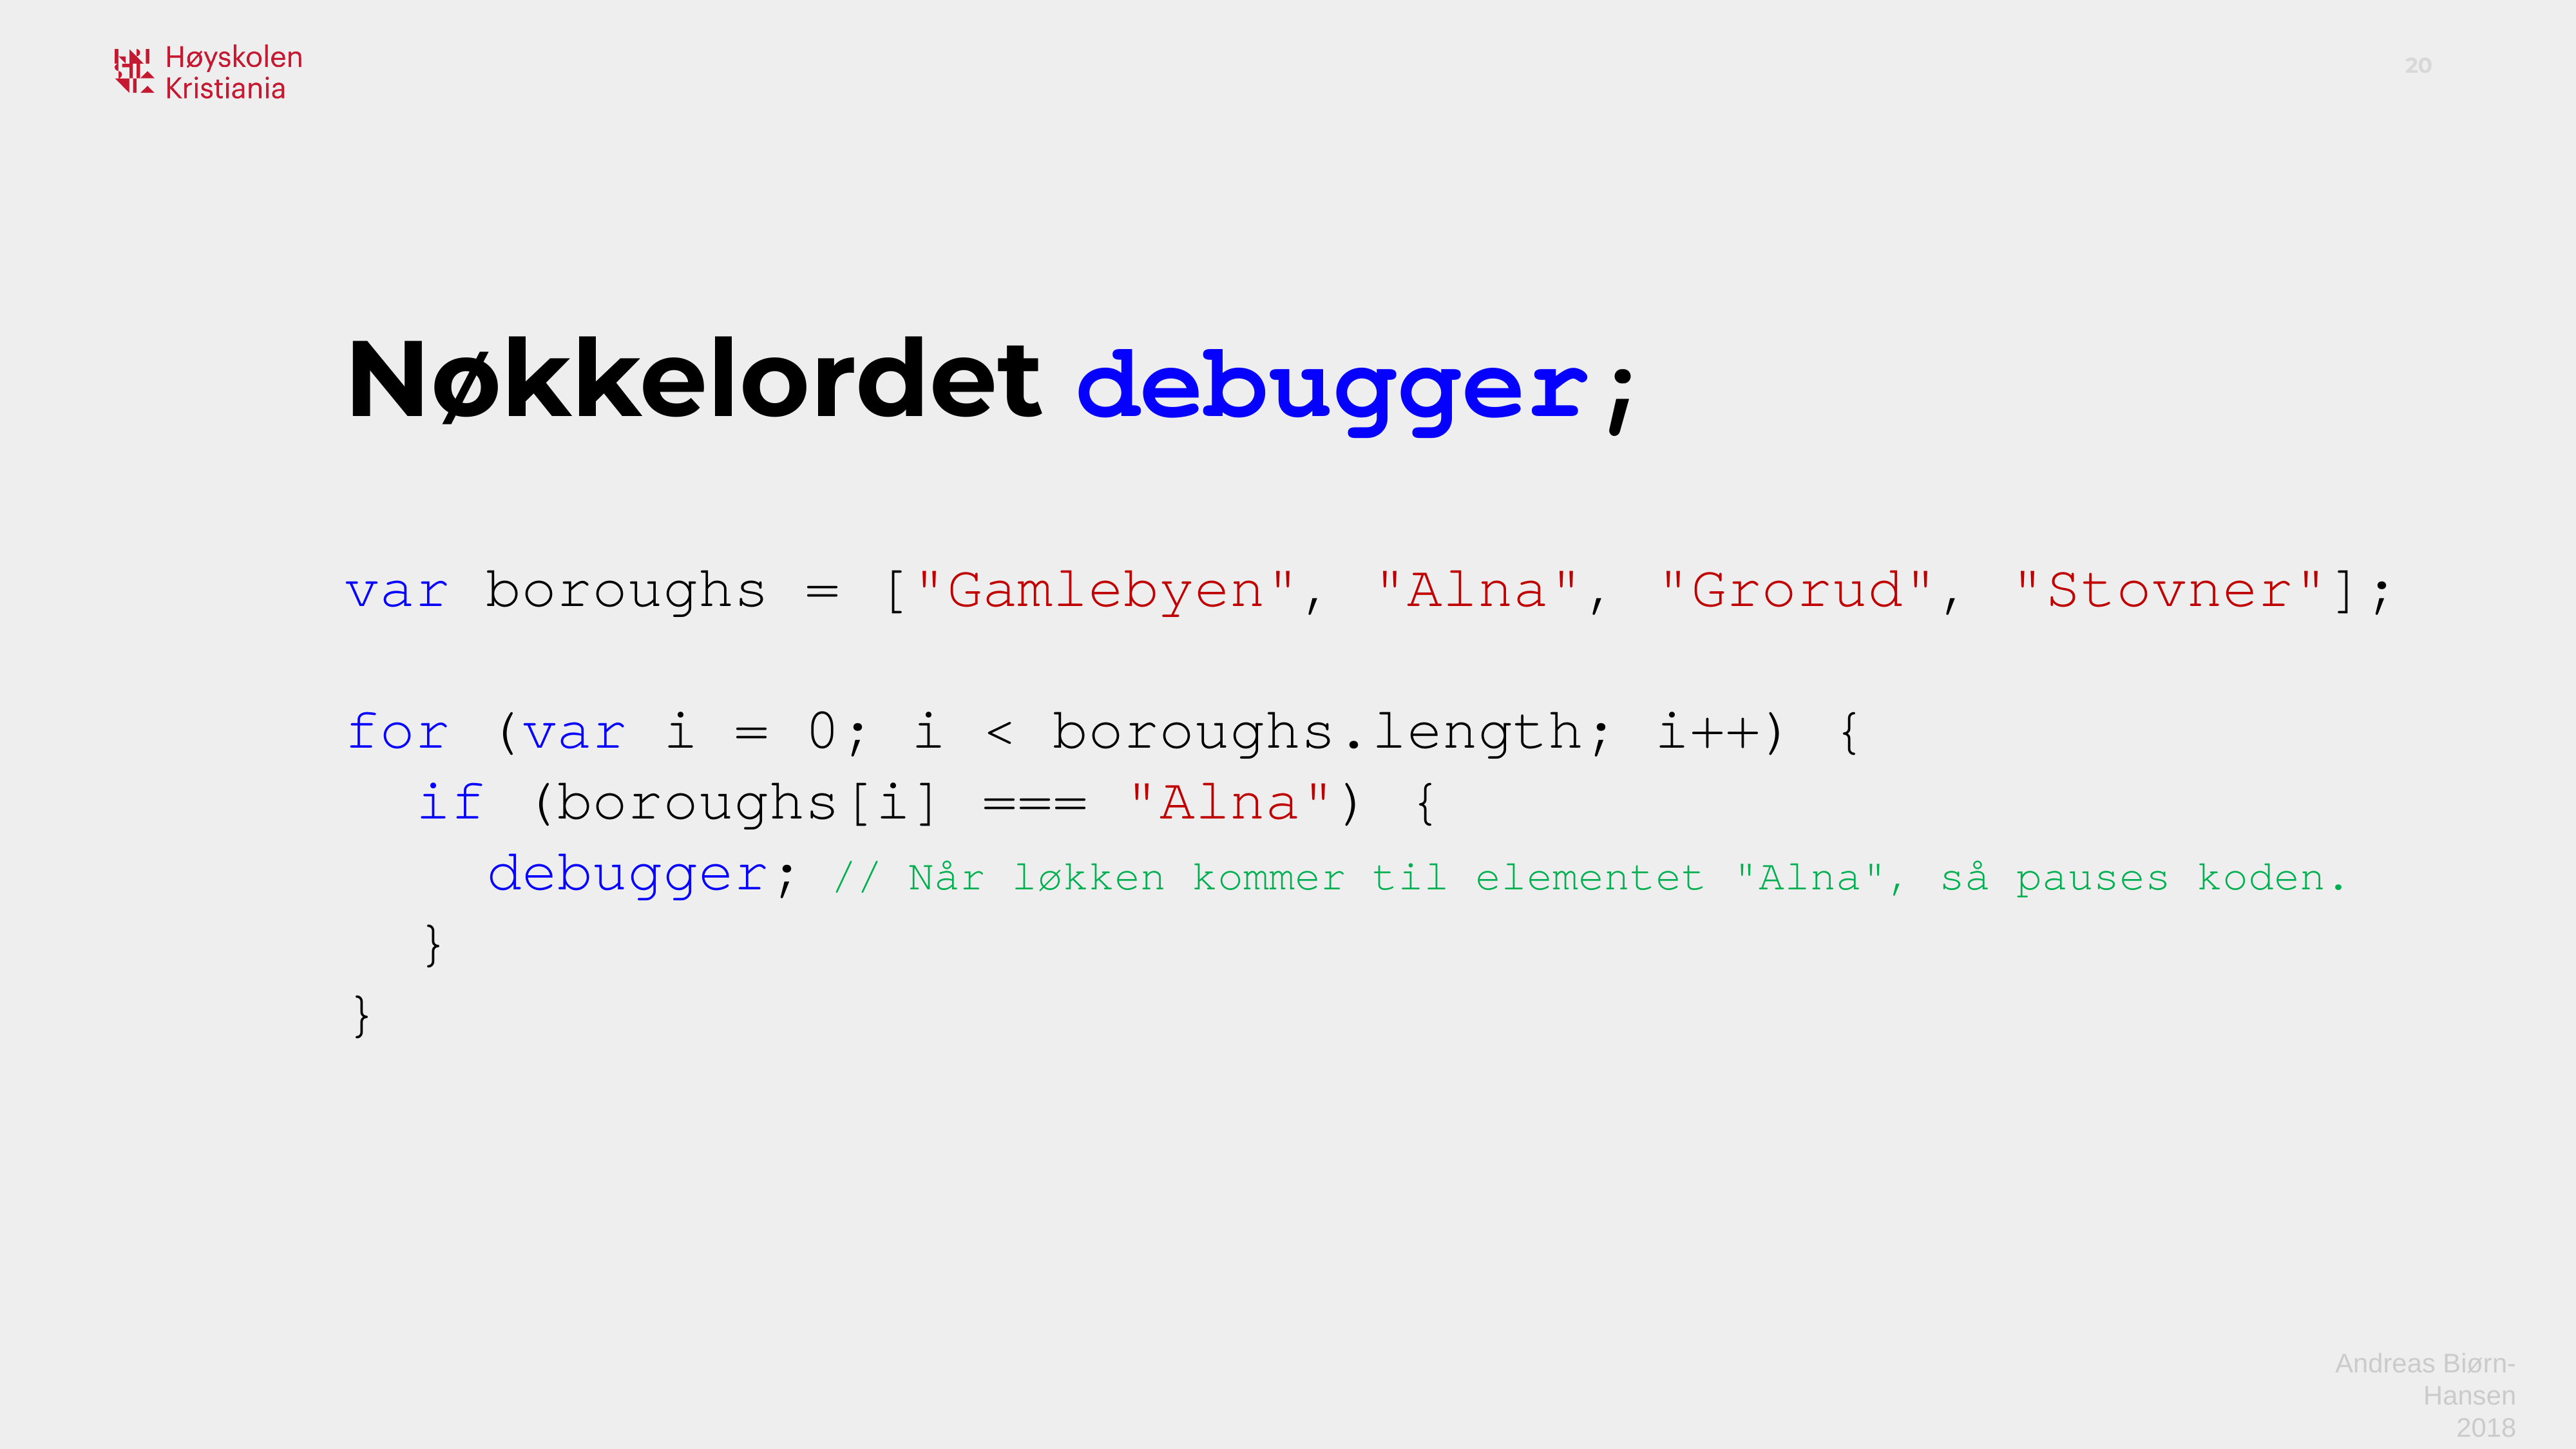

Nøkkelordet debugger;
var boroughs = ["Gamlebyen", "Alna", "Grorud", "Stovner"];

for (var i = 0; i < boroughs.length; i++) {
  if (boroughs[i] === "Alna") {
    debugger; // Når løkken kommer til elementet "Alna", så pauses koden.
  }
}